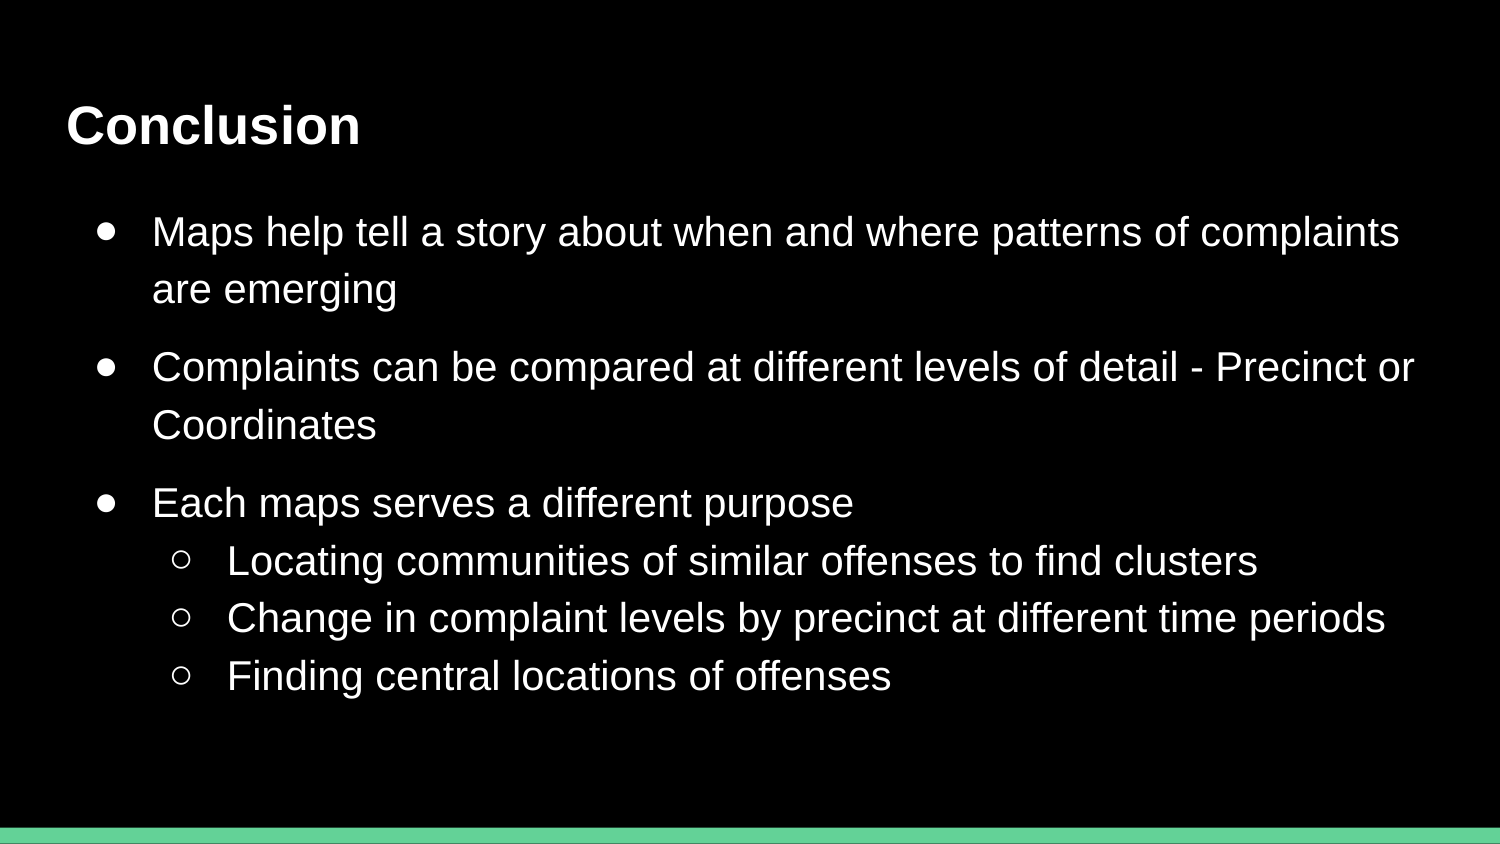

# Conclusion
Maps help tell a story about when and where patterns of complaints are emerging
Complaints can be compared at different levels of detail - Precinct or Coordinates
Each maps serves a different purpose
Locating communities of similar offenses to find clusters
Change in complaint levels by precinct at different time periods
Finding central locations of offenses